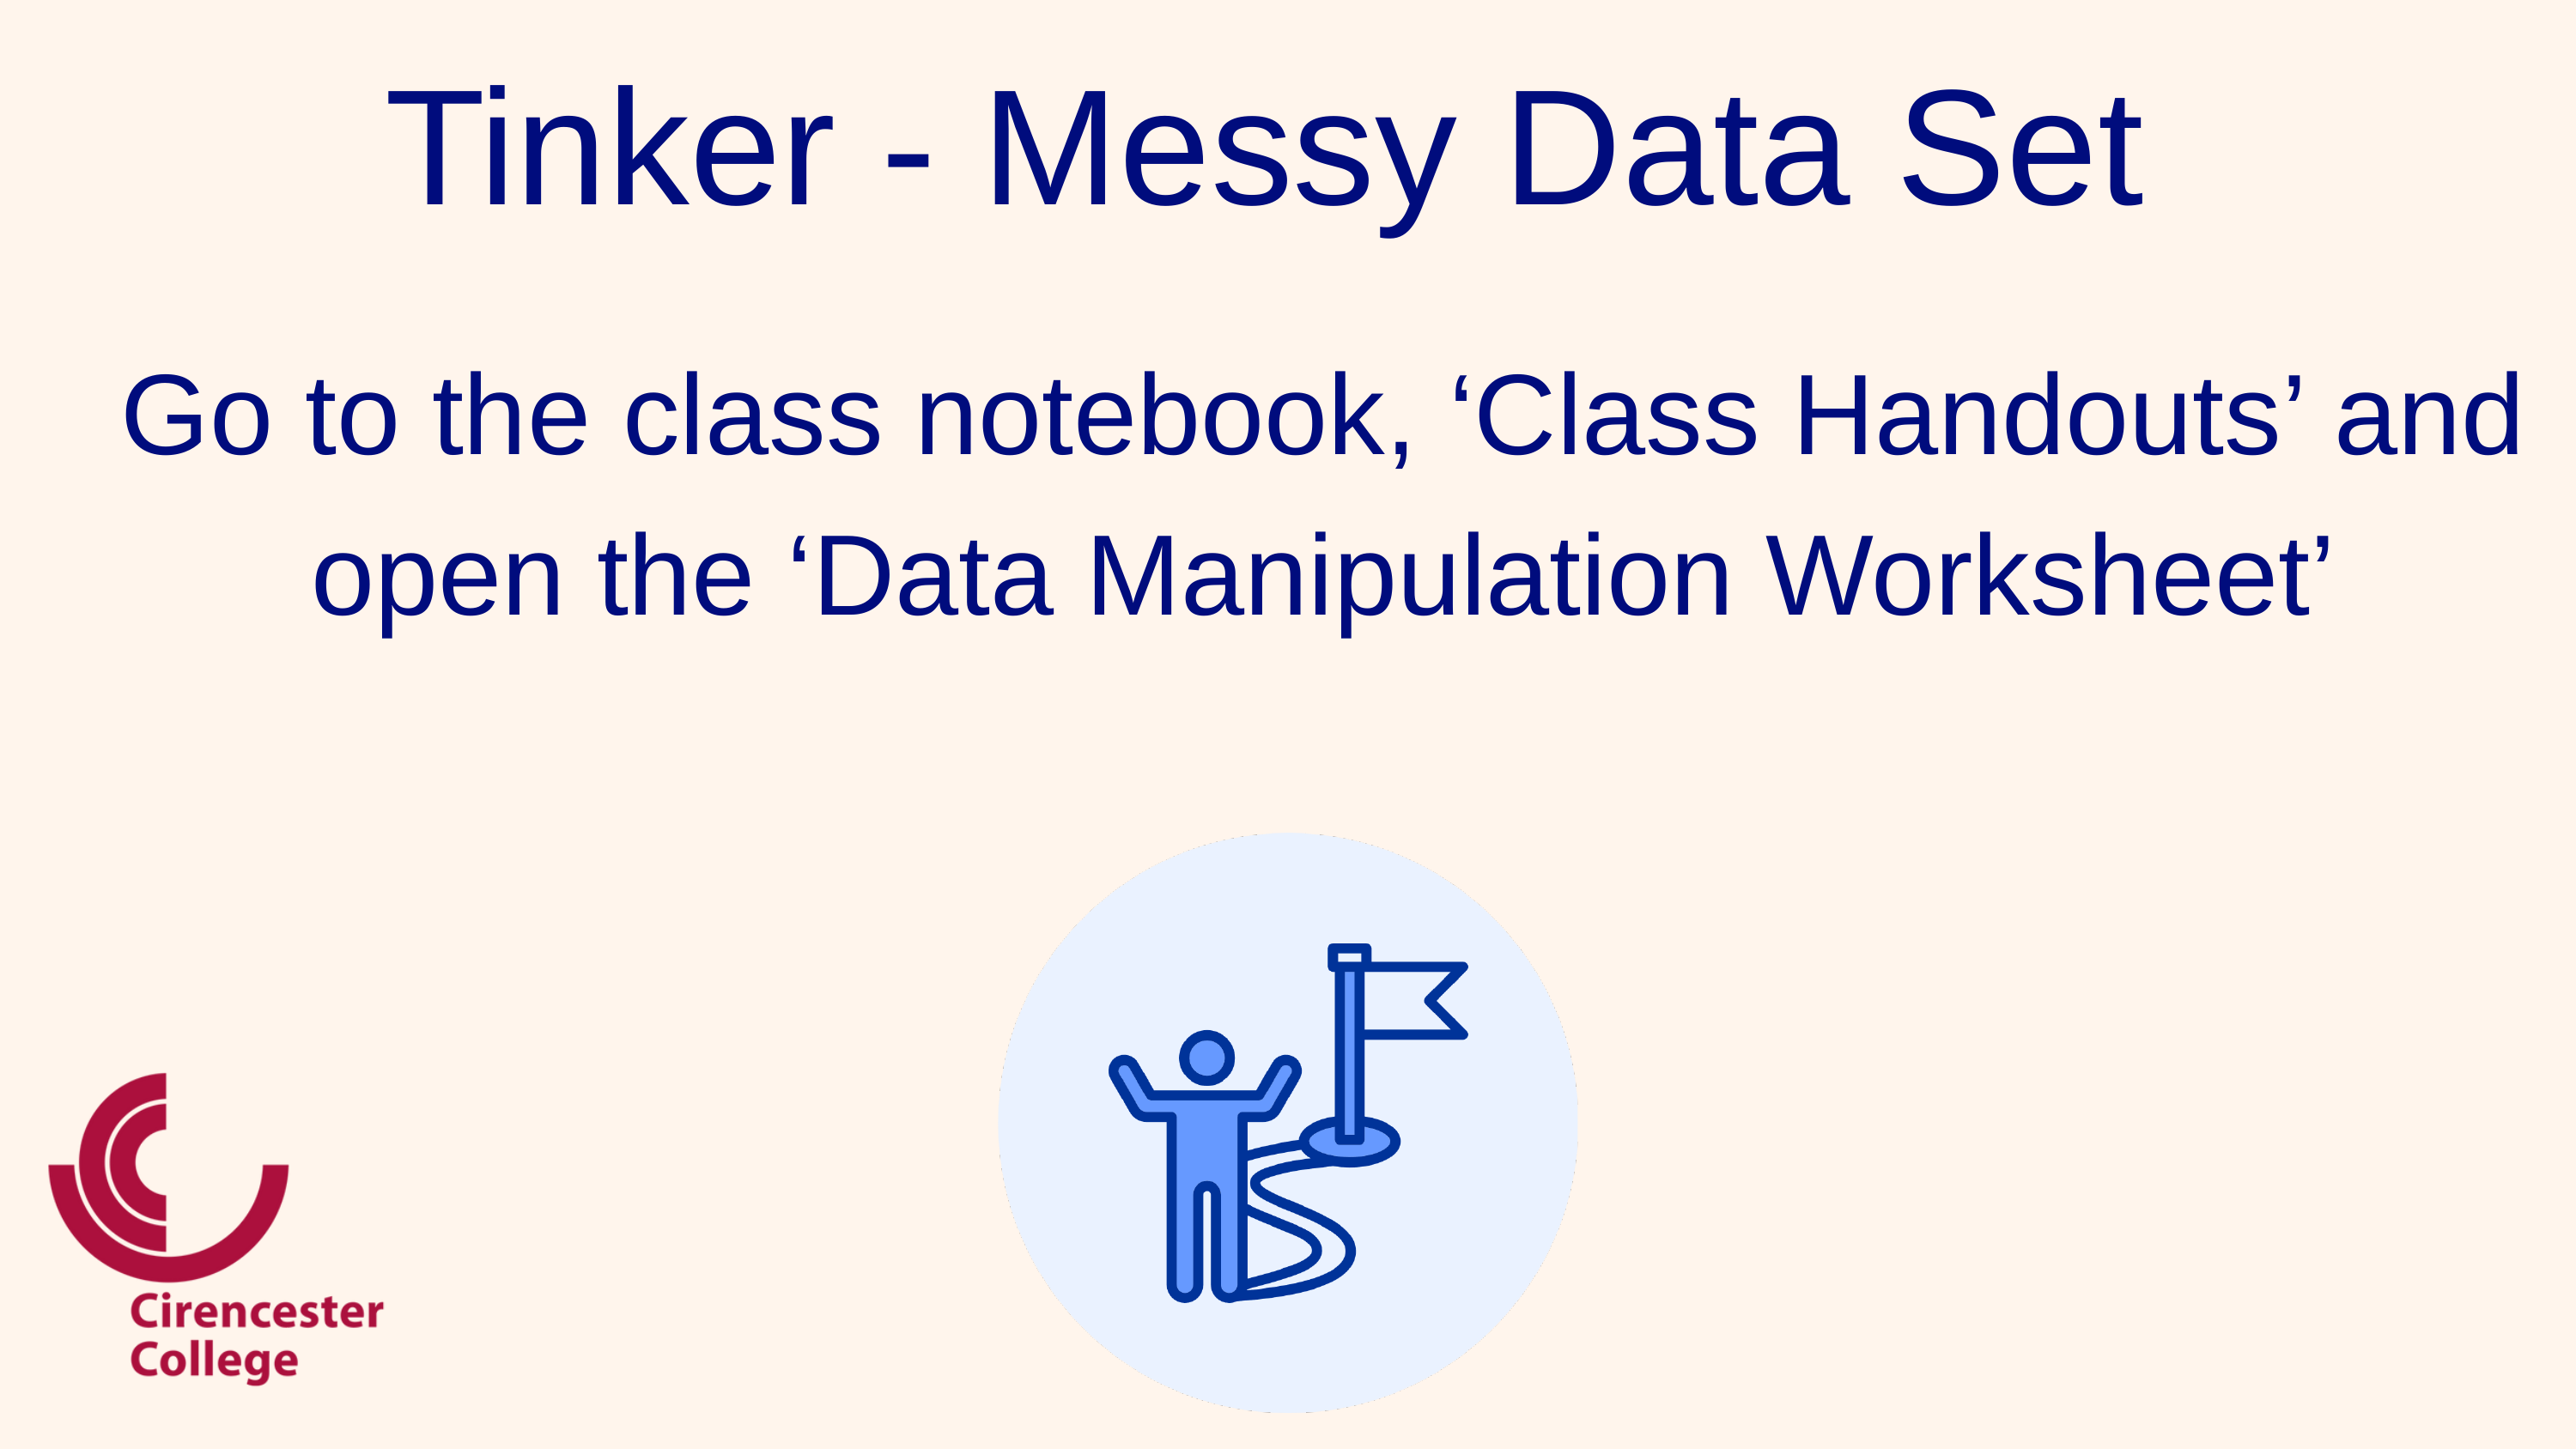

Tinker - Messy Data Set
Go to the class notebook, ‘Class Handouts’ and open the ‘Data Manipulation Worksheet’